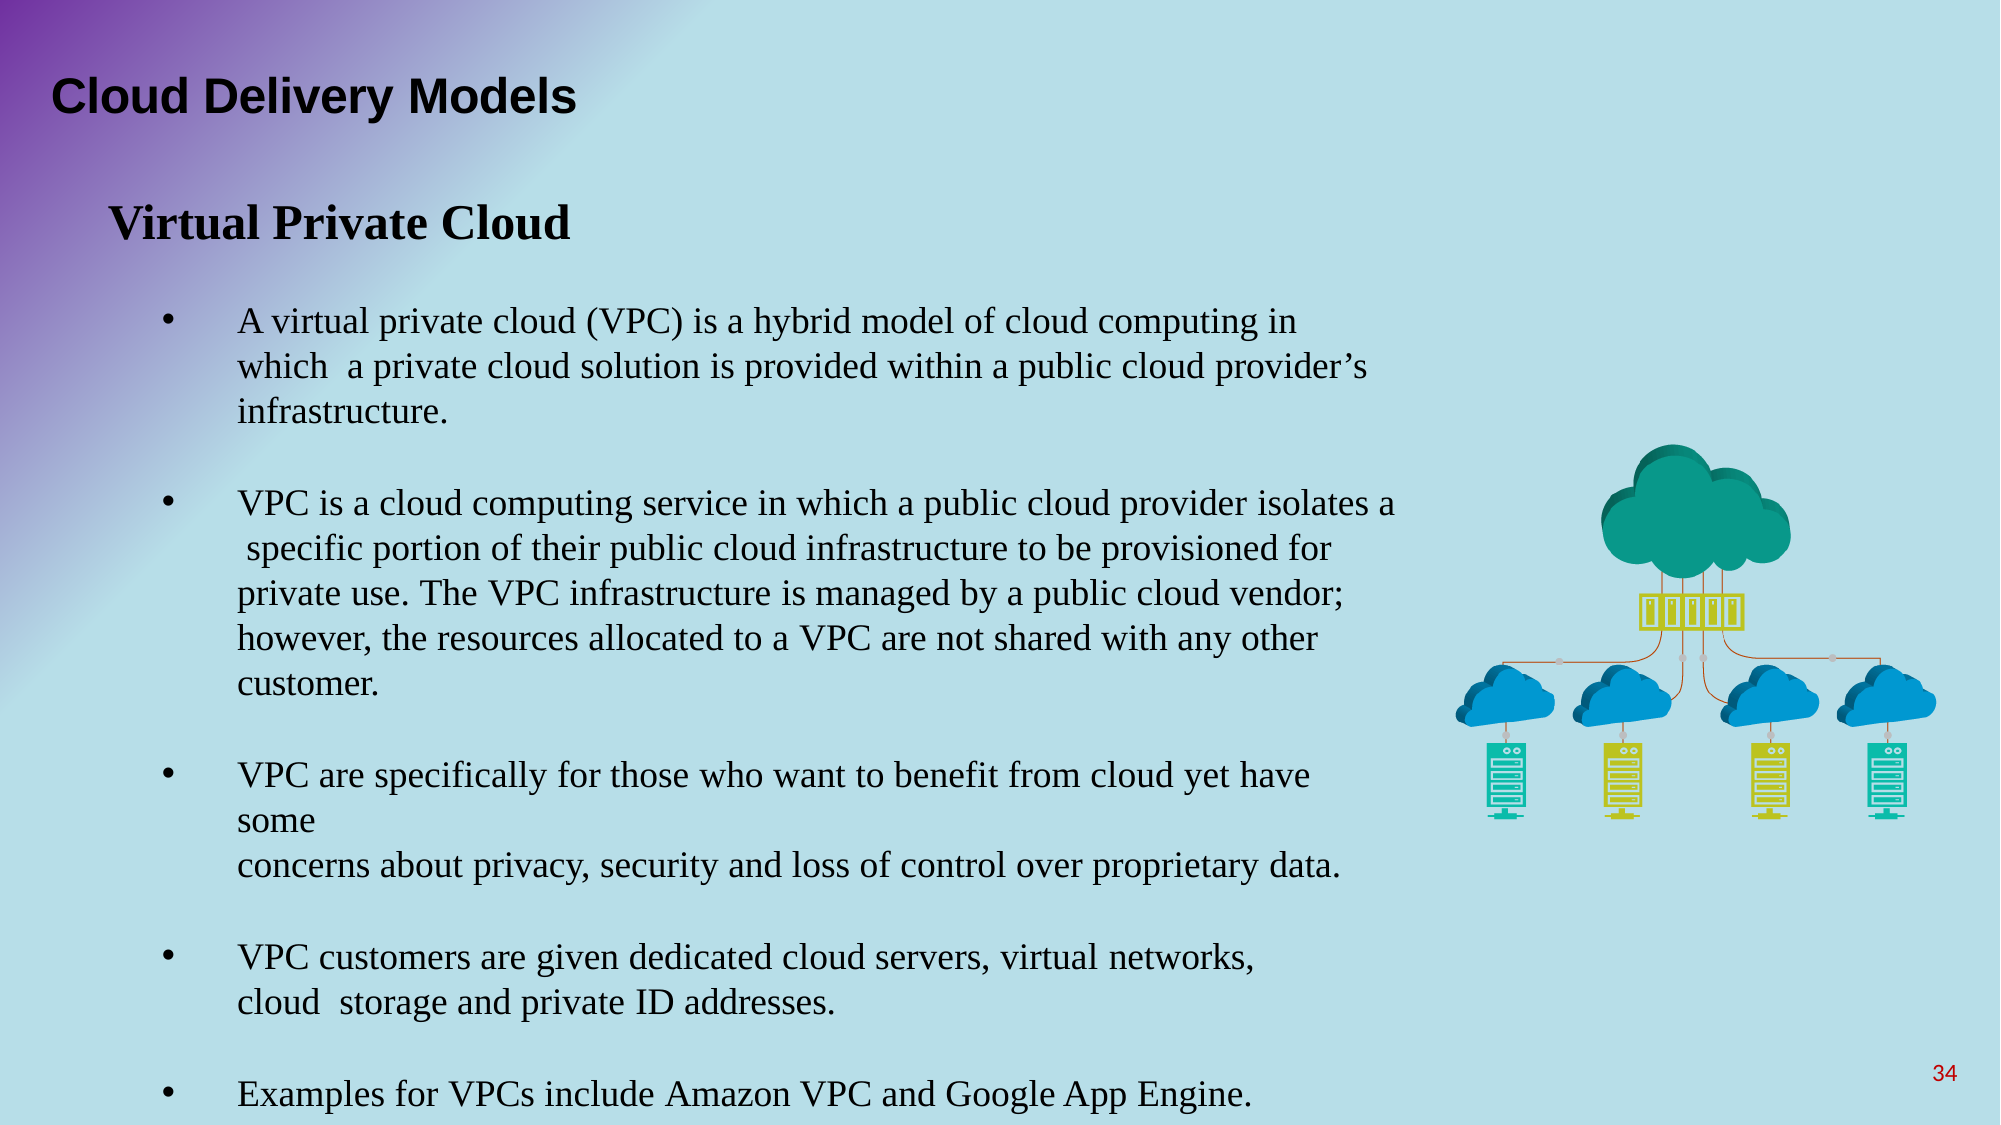

# Cloud Delivery Models
Virtual Private Cloud
A virtual private cloud (VPC) is a hybrid model of cloud computing in which  a private cloud solution is provided within a public cloud provider’s  infrastructure.

VPC is a cloud computing service in which a public cloud provider isolates a  specific portion of their public cloud infrastructure to be provisioned for  private use. The VPC infrastructure is managed by a public cloud vendor;  however, the resources allocated to a VPC are not shared with any other  customer.

VPC are specifically for those who want to benefit from cloud yet have some
concerns about privacy, security and loss of control over proprietary data.

VPC customers are given dedicated cloud servers, virtual networks, cloud  storage and private ID addresses.

Examples for VPCs include Amazon VPC and Google App Engine.

34